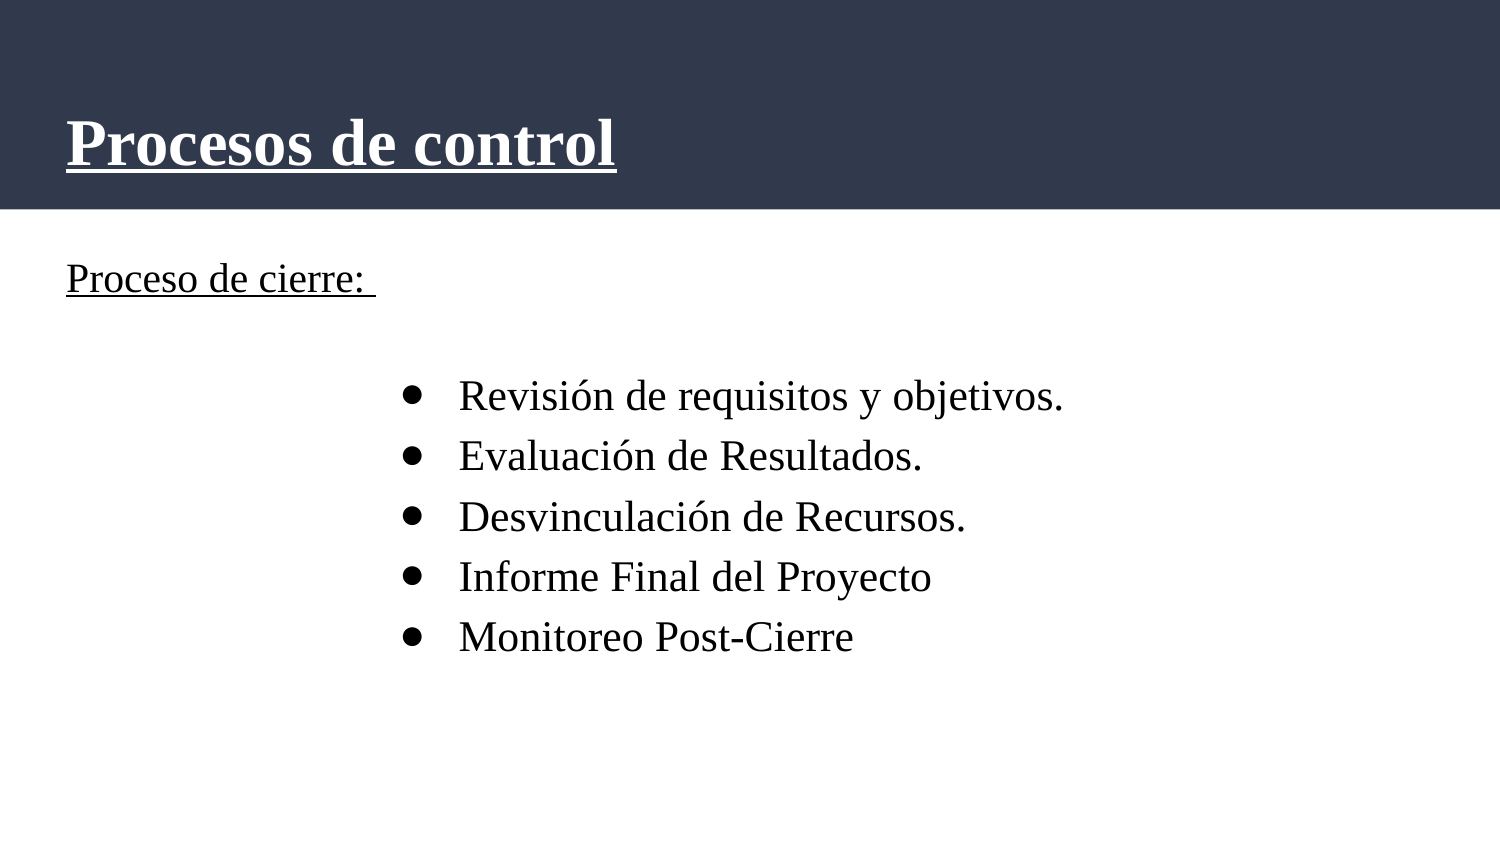

# Procesos de control
Proceso de cierre:

Revisión de requisitos y objetivos.
Evaluación de Resultados.
Desvinculación de Recursos.
Informe Final del Proyecto
Monitoreo Post-Cierre